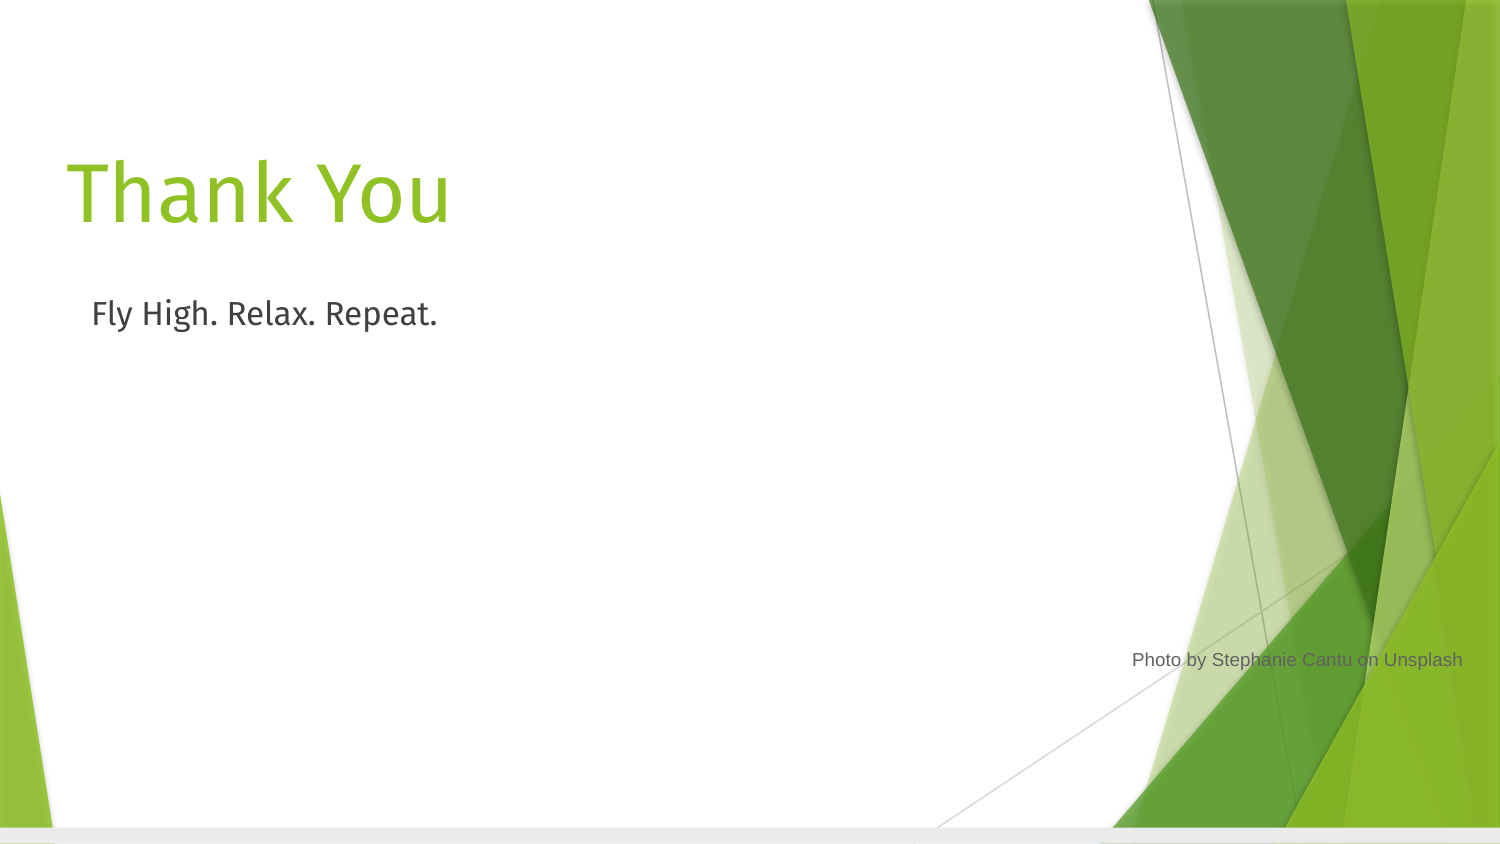

# Thank You

Fly High. Relax. Repeat.

Photo by Stephanie Cantu on Unsplash